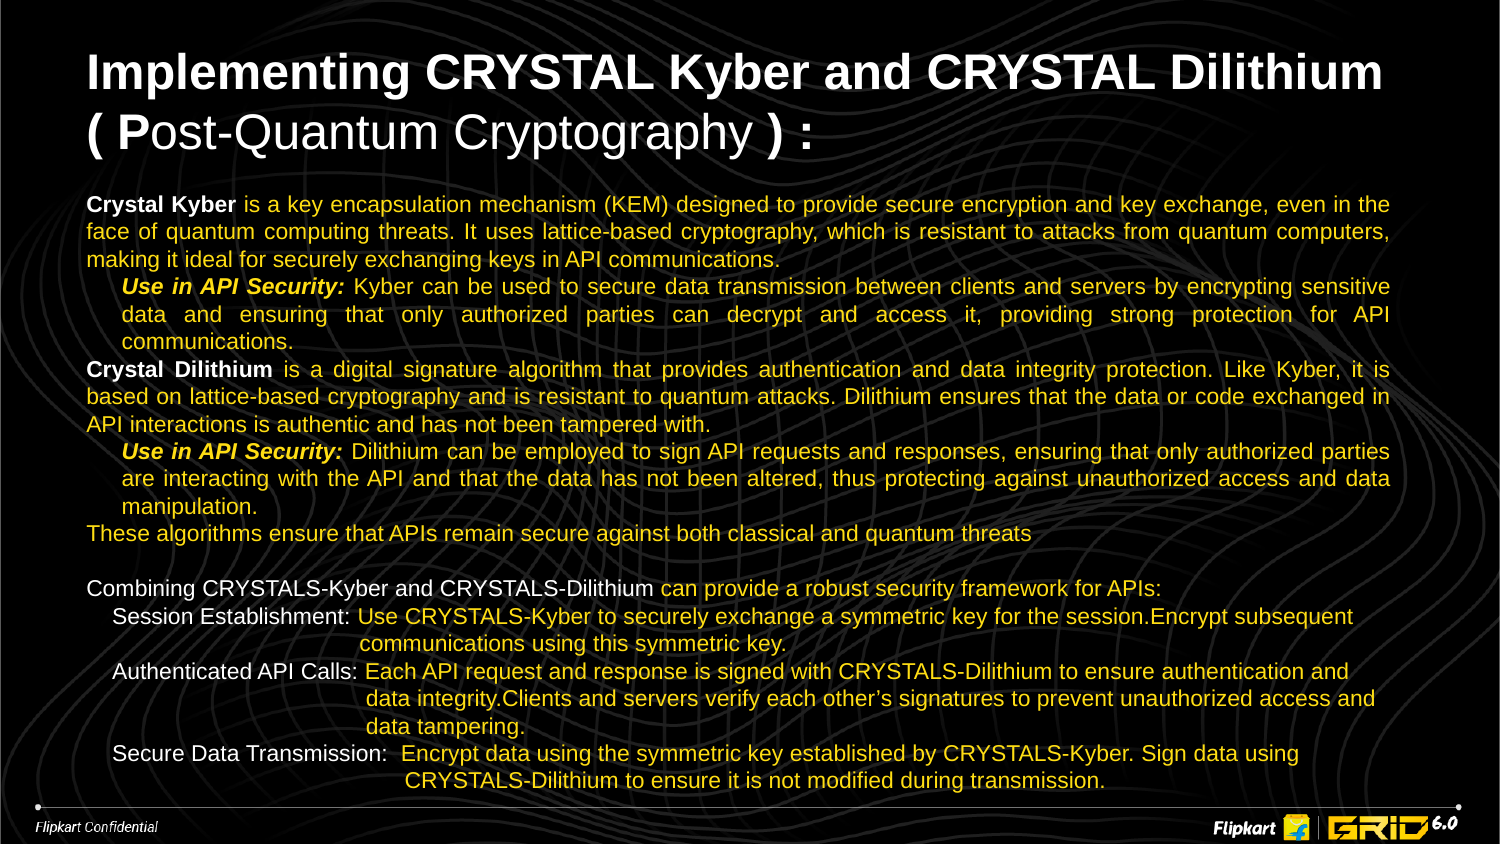

Implementing CRYSTAL Kyber and CRYSTAL Dilithium
( Post-Quantum Cryptography ) :

Crystal Kyber is a key encapsulation mechanism (KEM) designed to provide secure encryption and key exchange, even in the face of quantum computing threats. It uses lattice-based cryptography, which is resistant to attacks from quantum computers, making it ideal for securely exchanging keys in API communications.
Use in API Security: Kyber can be used to secure data transmission between clients and servers by encrypting sensitive data and ensuring that only authorized parties can decrypt and access it, providing strong protection for API communications.
Crystal Dilithium is a digital signature algorithm that provides authentication and data integrity protection. Like Kyber, it is based on lattice-based cryptography and is resistant to quantum attacks. Dilithium ensures that the data or code exchanged in API interactions is authentic and has not been tampered with.
Use in API Security: Dilithium can be employed to sign API requests and responses, ensuring that only authorized parties are interacting with the API and that the data has not been altered, thus protecting against unauthorized access and data manipulation.
These algorithms ensure that APIs remain secure against both classical and quantum threats

Combining CRYSTALS-Kyber and CRYSTALS-Dilithium can provide a robust security framework for APIs:
    Session Establishment: Use CRYSTALS-Kyber to securely exchange a symmetric key for the session.Encrypt subsequent          	                   communications using this symmetric key.
    Authenticated API Calls: Each API request and response is signed with CRYSTALS-Dilithium to ensure authentication and  	                    data integrity.Clients and servers verify each other’s signatures to prevent unauthorized access and 	                    data tampering.
    Secure Data Transmission:  Encrypt data using the symmetric key established by CRYSTALS-Kyber. Sign data using 	                          CRYSTALS-Dilithium to ensure it is not modified during transmission.